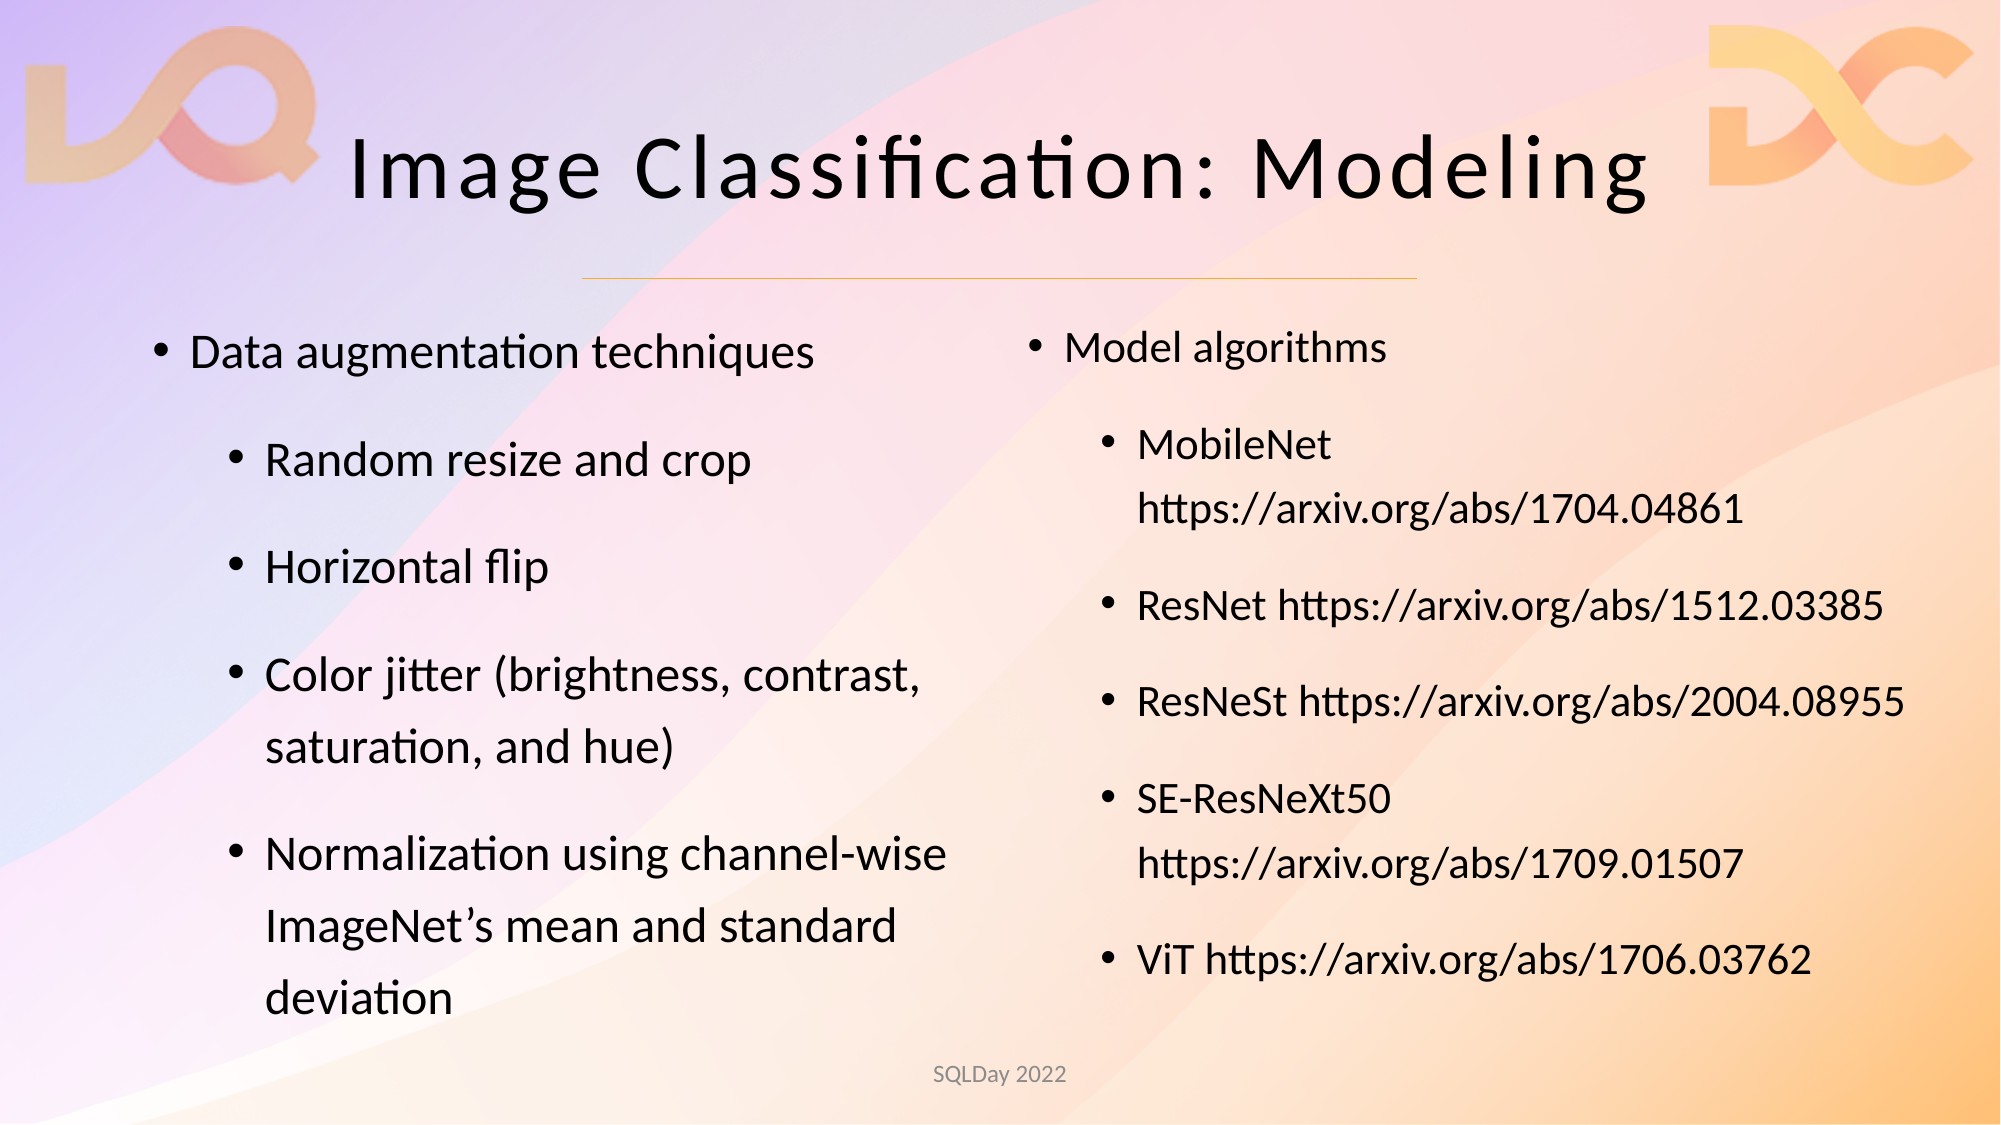

# Image Classification: Modeling
Model algorithms
MobileNet https://arxiv.org/abs/1704.04861
ResNet https://arxiv.org/abs/1512.03385
ResNeSt https://arxiv.org/abs/2004.08955
SE-ResNeXt50 https://arxiv.org/abs/1709.01507
ViT https://arxiv.org/abs/1706.03762
Data augmentation techniques
Random resize and crop
Horizontal flip
Color jitter (brightness, contrast, saturation, and hue)
Normalization using channel-wise ImageNet’s mean and standard deviation
SQLDay 2022